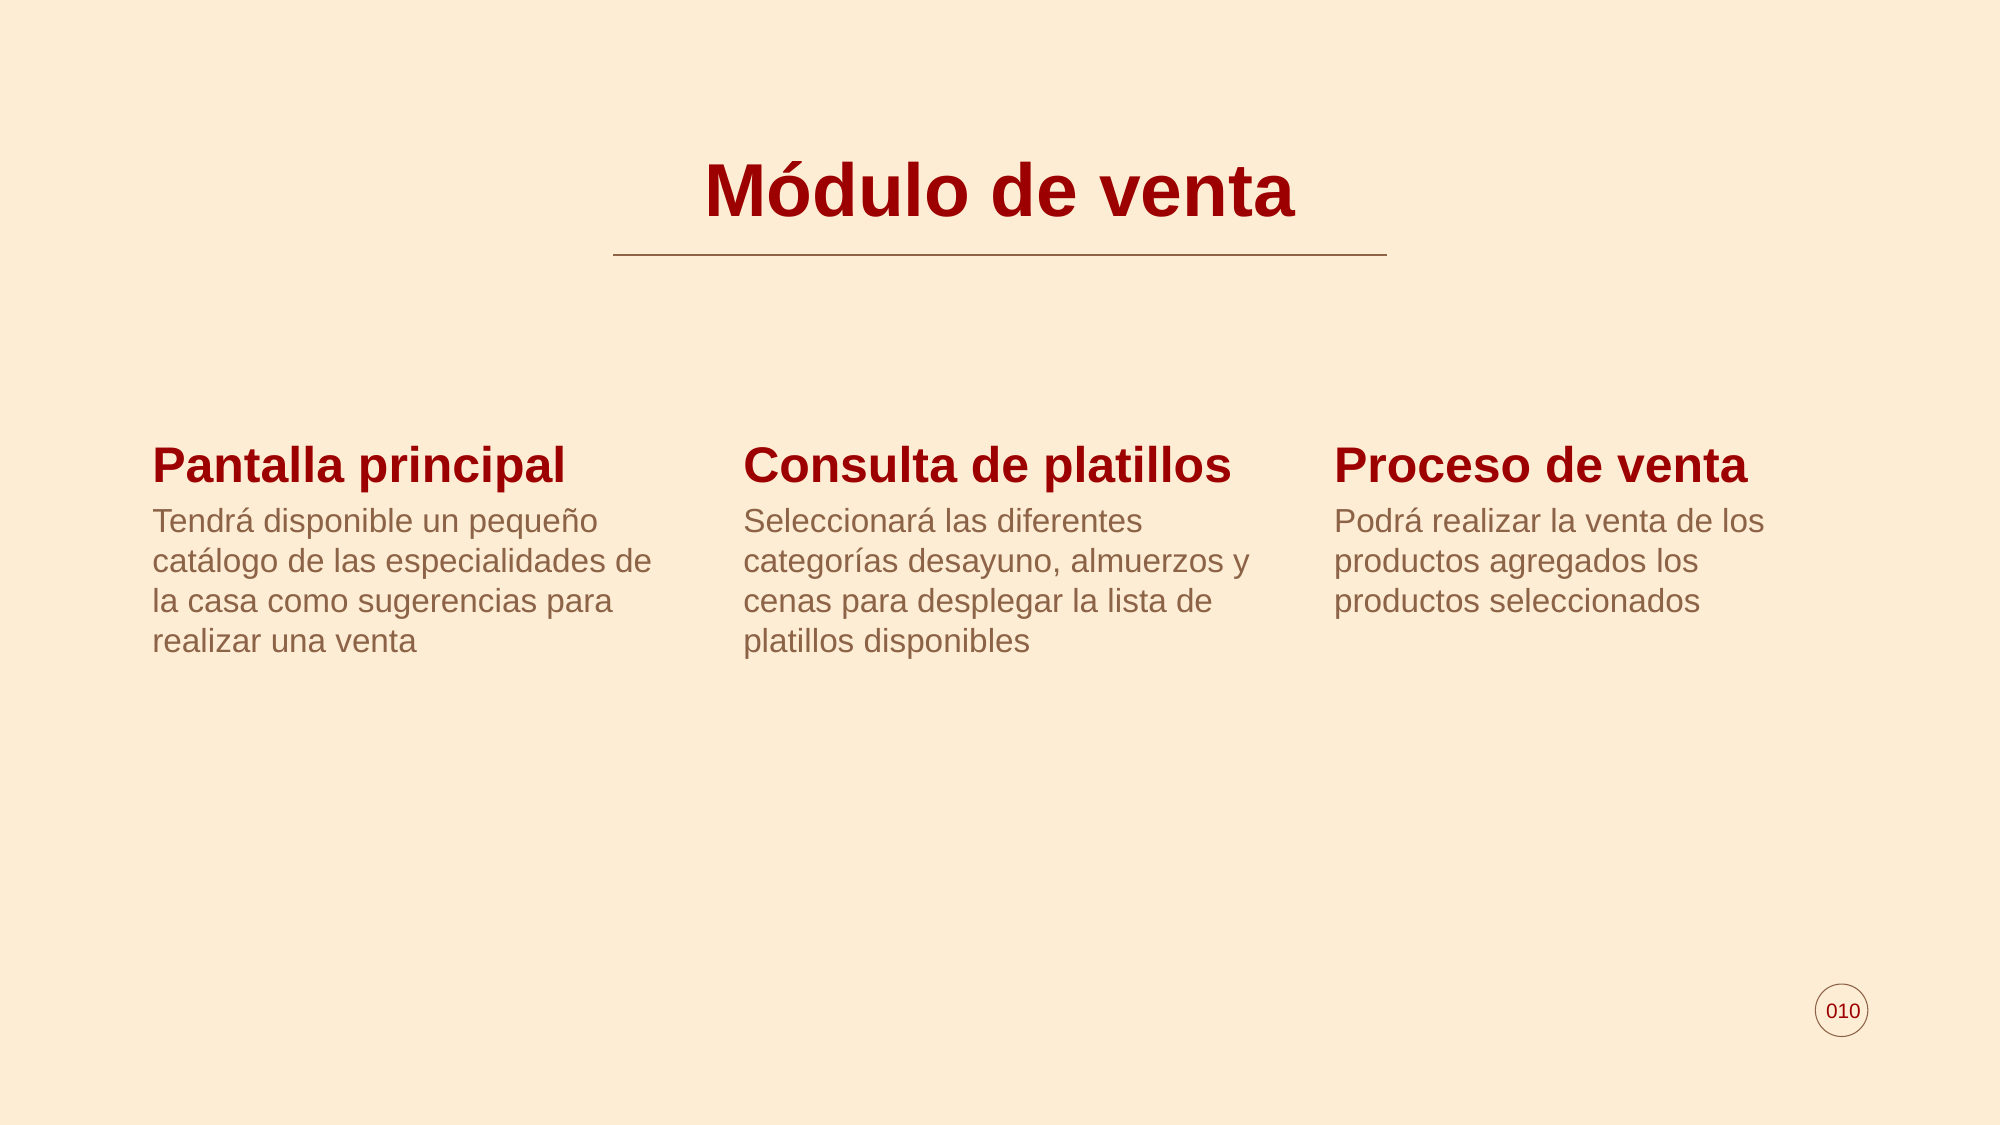

# Módulo de venta
Pantalla principal
Consulta de platillos
Proceso de venta
Tendrá disponible un pequeño catálogo de las especialidades de la casa como sugerencias para realizar una venta
Seleccionará las diferentes categorías desayuno, almuerzos y cenas para desplegar la lista de platillos disponibles
Podrá realizar la venta de los productos agregados los productos seleccionados
010